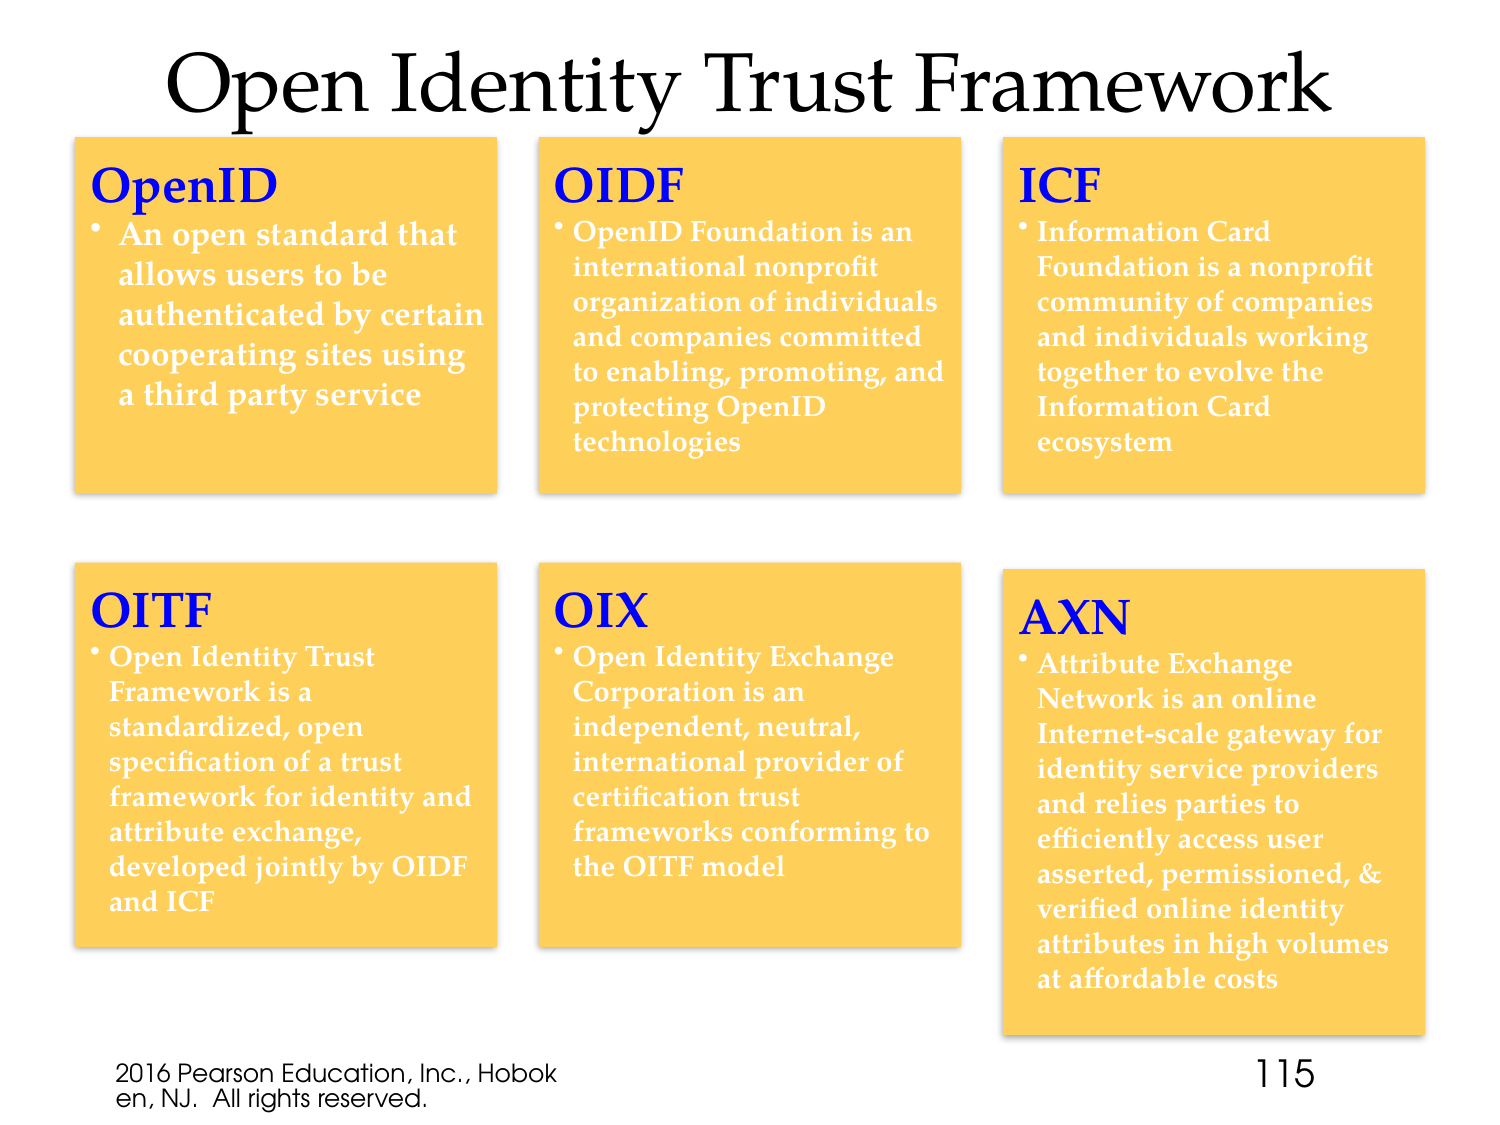

# Open Identity Trust Framework
OpenID
An open standard that allows users to be authenticated by certain cooperating sites using a third party service
OIDF
OpenID Foundation is an international nonprofit organization of individuals and companies committed to enabling, promoting, and protecting OpenID technologies
ICF
Information Card Foundation is a nonprofit community of companies and individuals working together to evolve the Information Card ecosystem
OITF
Open Identity Trust Framework is a standardized, open specification of a trust framework for identity and attribute exchange, developed jointly by OIDF and ICF
OIX
Open Identity Exchange Corporation is an independent, neutral, international provider of certification trust frameworks conforming to the OITF model
AXN
Attribute Exchange Network is an online Internet-scale gateway for identity service providers and relies parties to efficiently access user asserted, permissioned, & verified online identity attributes in high volumes at affordable costs
115
2016 Pearson Education, Inc., Hoboken, NJ.  All rights reserved.